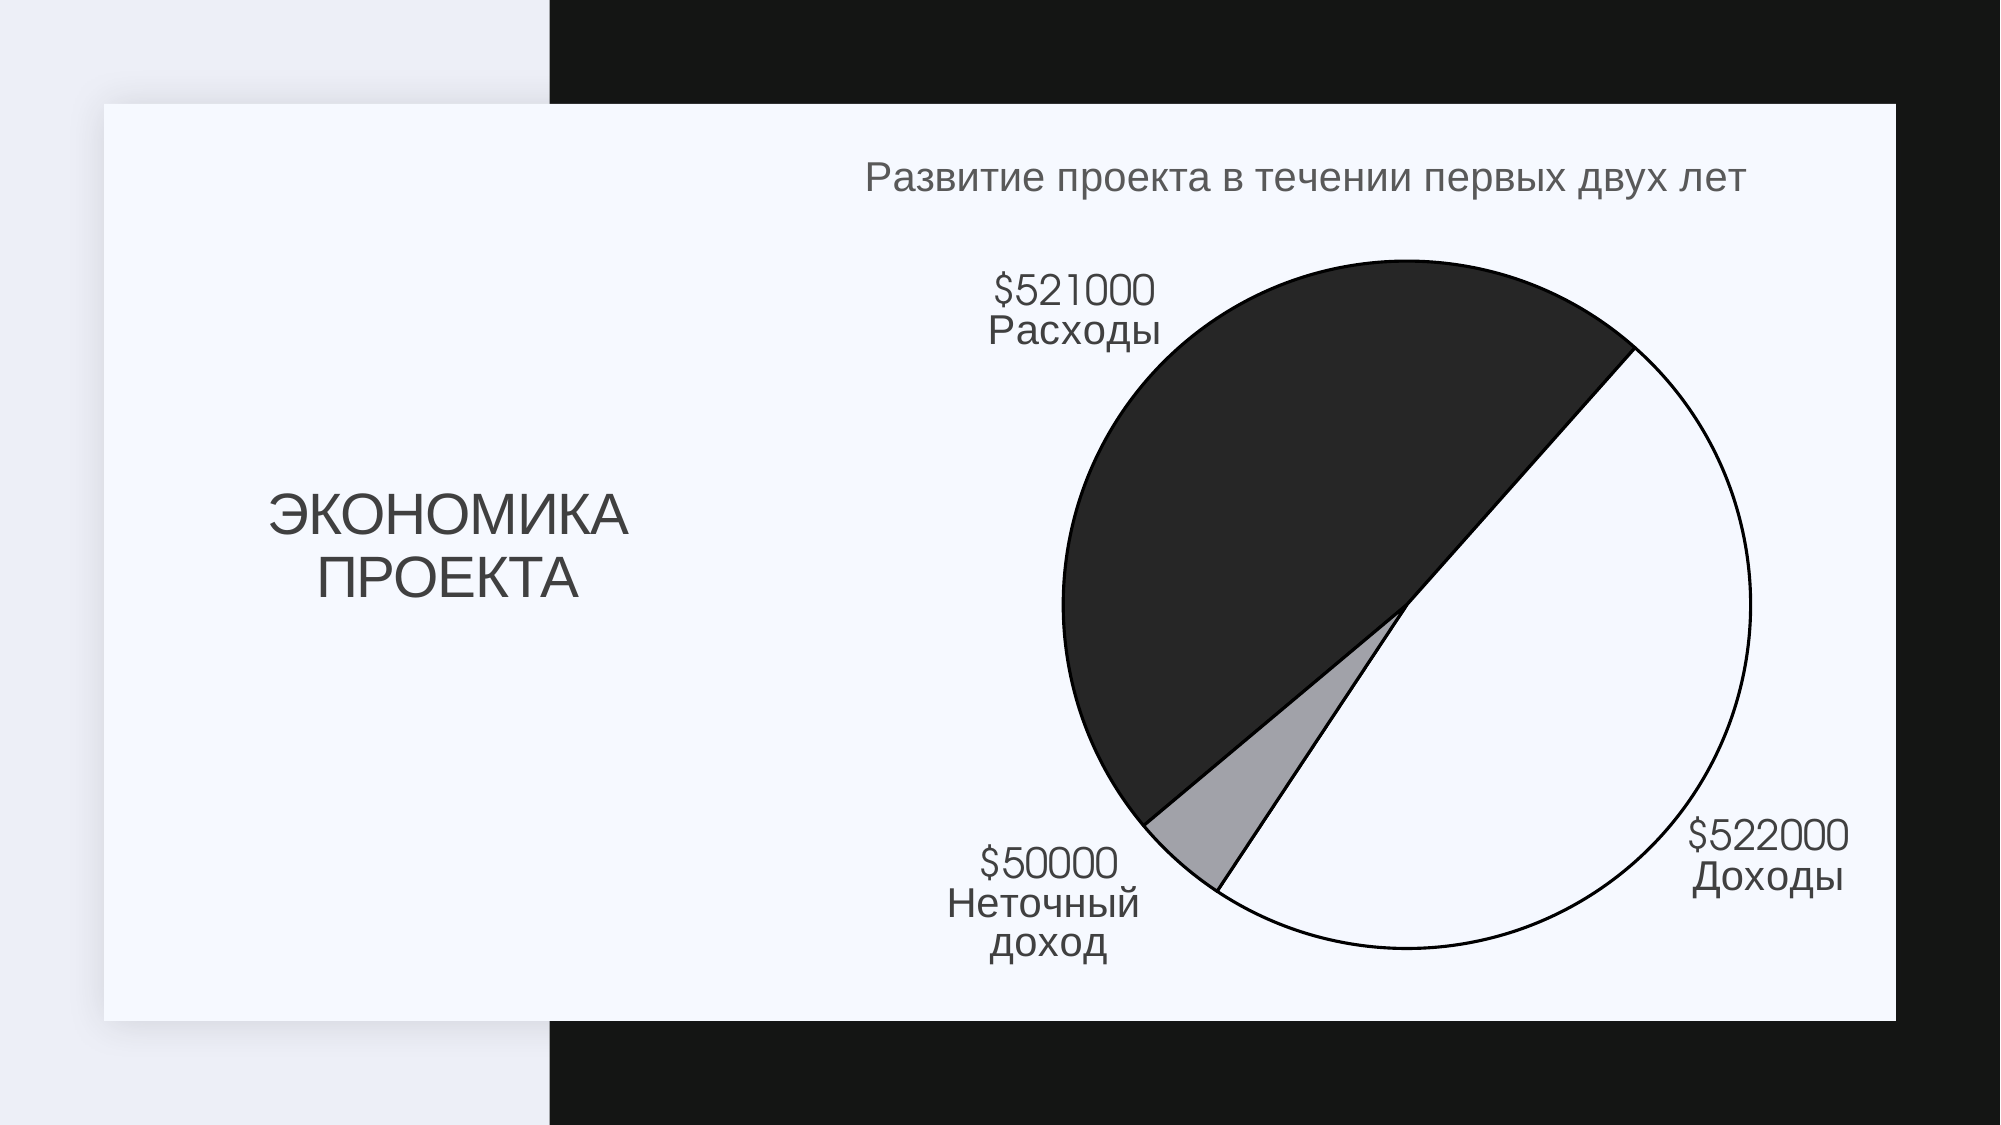

### Chart:

| Category | Развитие проекта в течении первых двух лет |
|---|---|
Экономика проекта